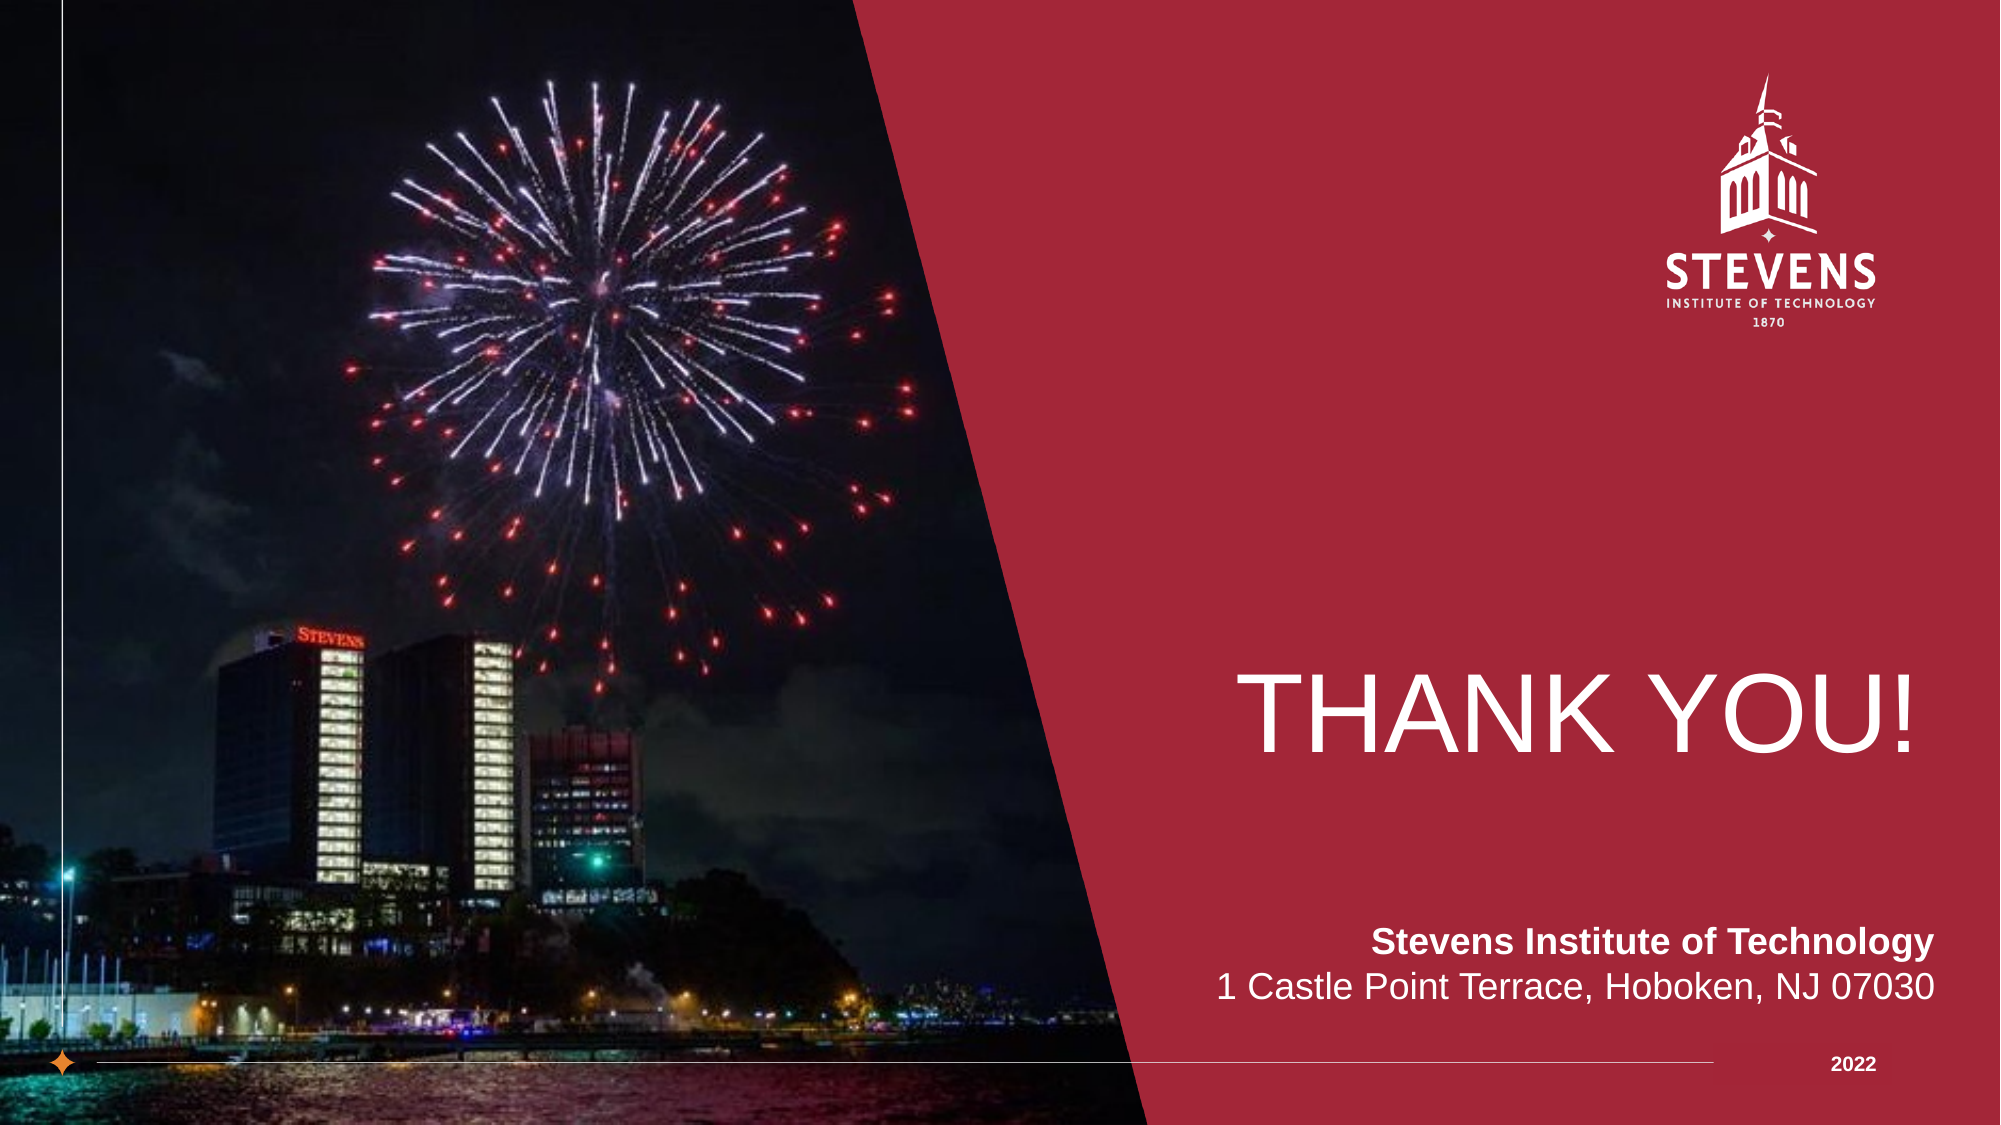

# THANK YOU!
Stevens Institute of Technology
1 Castle Point Terrace, Hoboken, NJ 07030
 2022